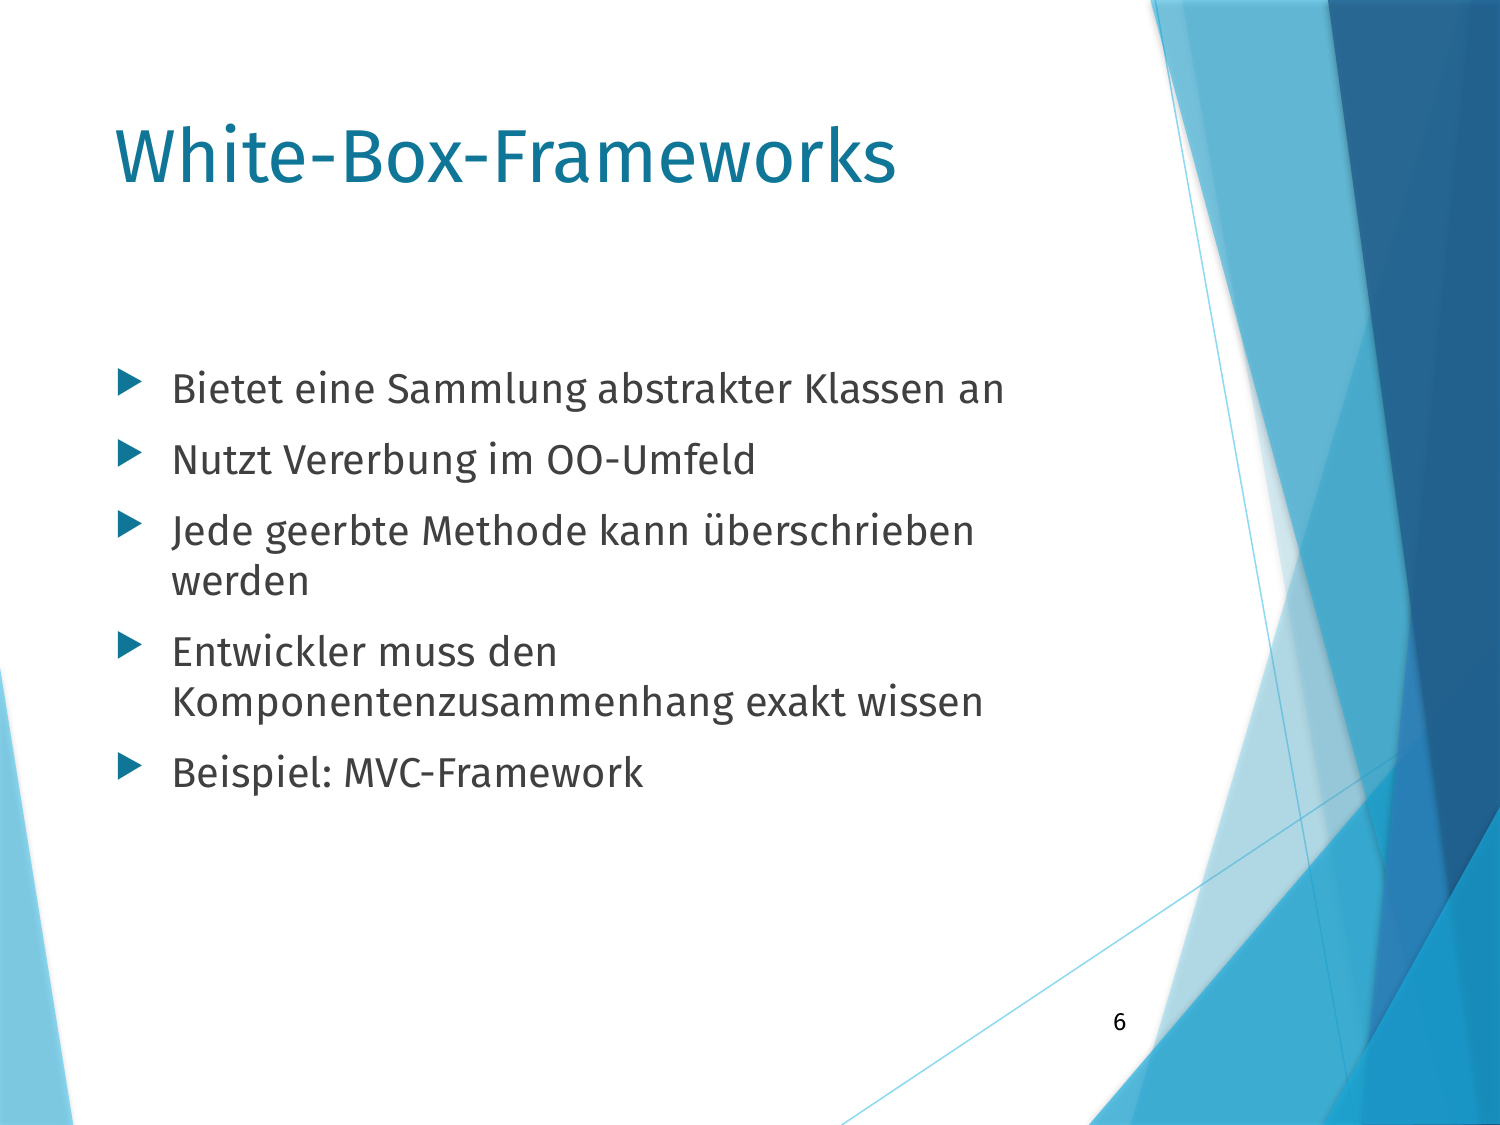

# White-Box-Frameworks
Bietet eine Sammlung abstrakter Klassen an
Nutzt Vererbung im OO-Umfeld
Jede geerbte Methode kann überschrieben werden
Entwickler muss den Komponentenzusammenhang exakt wissen
Beispiel: MVC-Framework

6